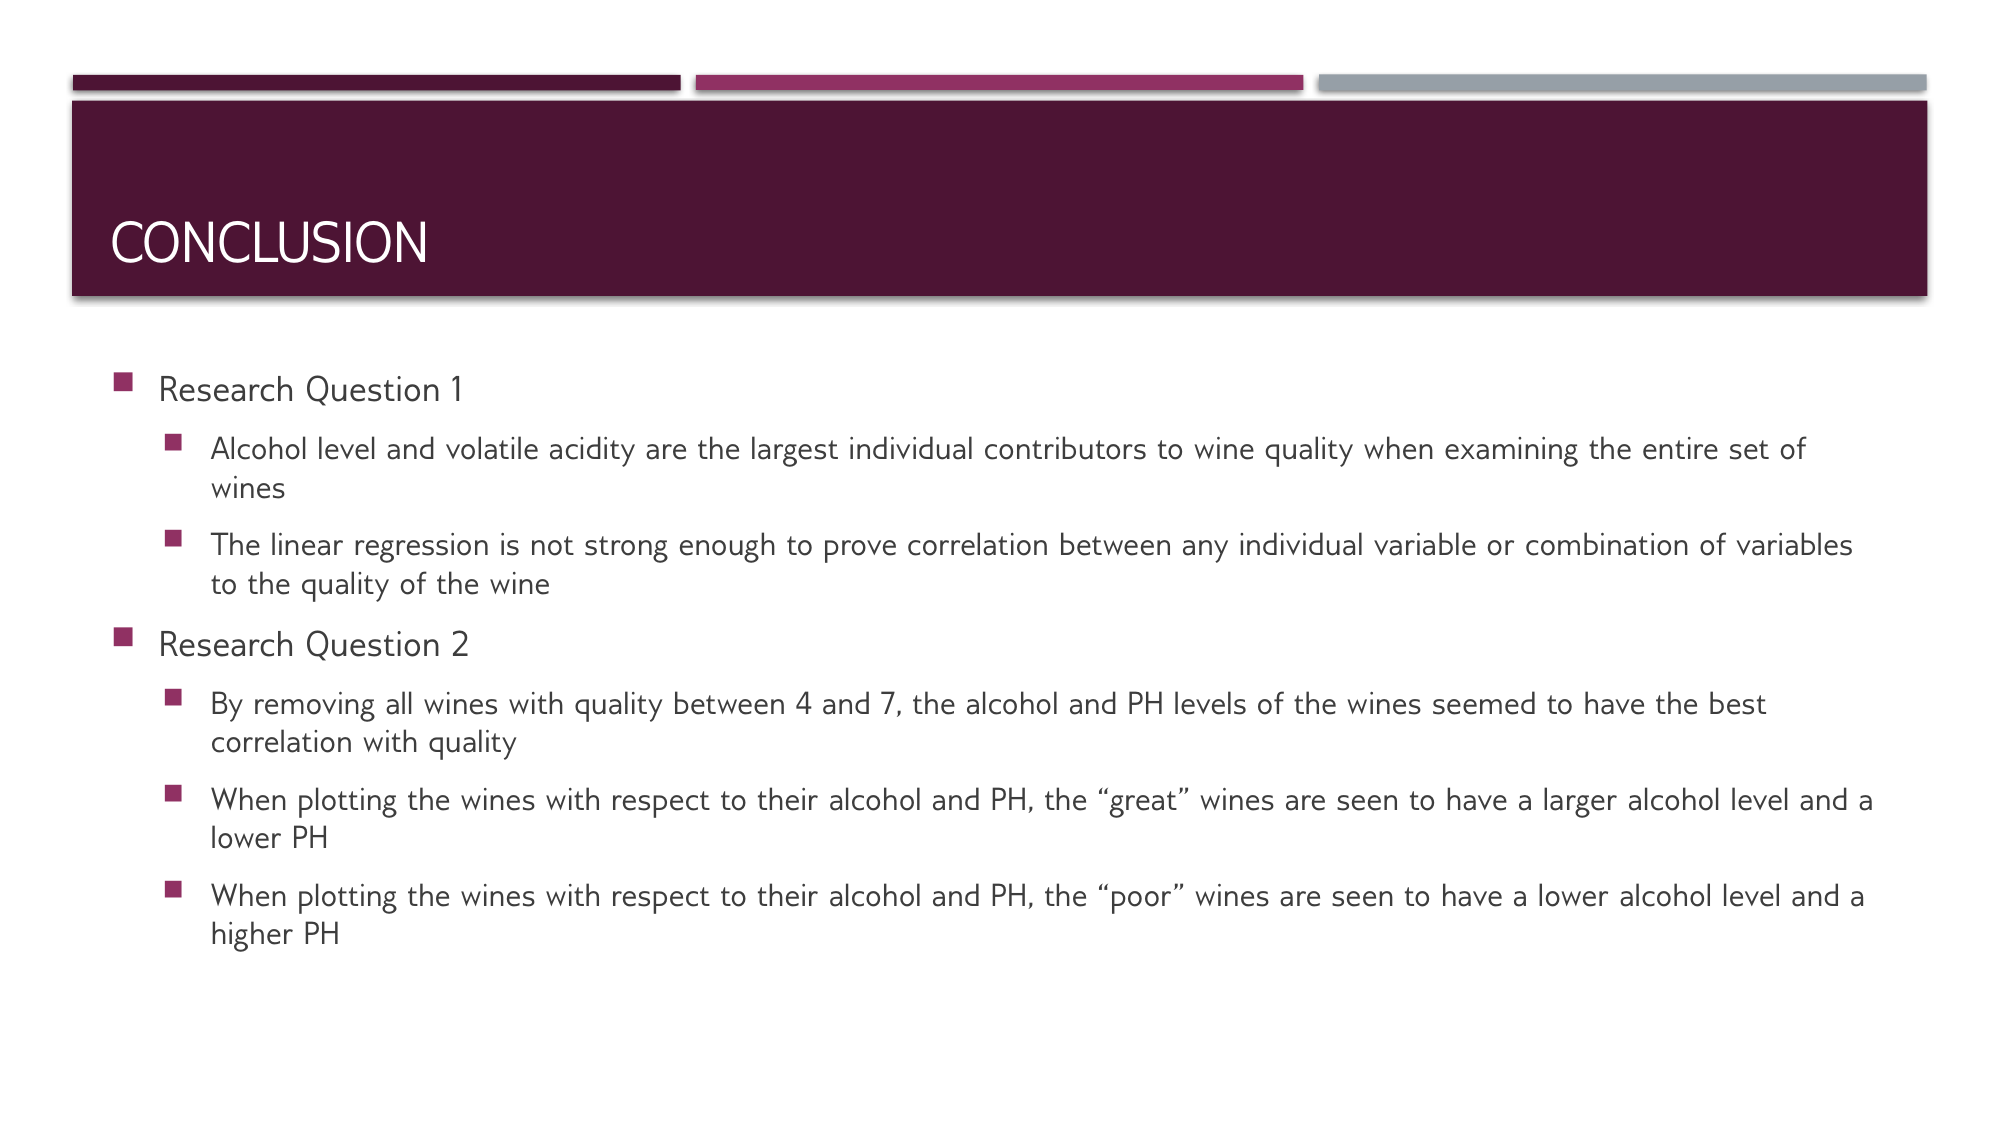

# Conclusion
Research Question 1
Alcohol level and volatile acidity are the largest individual contributors to wine quality when examining the entire set of wines
The linear regression is not strong enough to prove correlation between any individual variable or combination of variables to the quality of the wine
Research Question 2
By removing all wines with quality between 4 and 7, the alcohol and PH levels of the wines seemed to have the best correlation with quality
When plotting the wines with respect to their alcohol and PH, the “great” wines are seen to have a larger alcohol level and a lower PH
When plotting the wines with respect to their alcohol and PH, the “poor” wines are seen to have a lower alcohol level and a higher PH